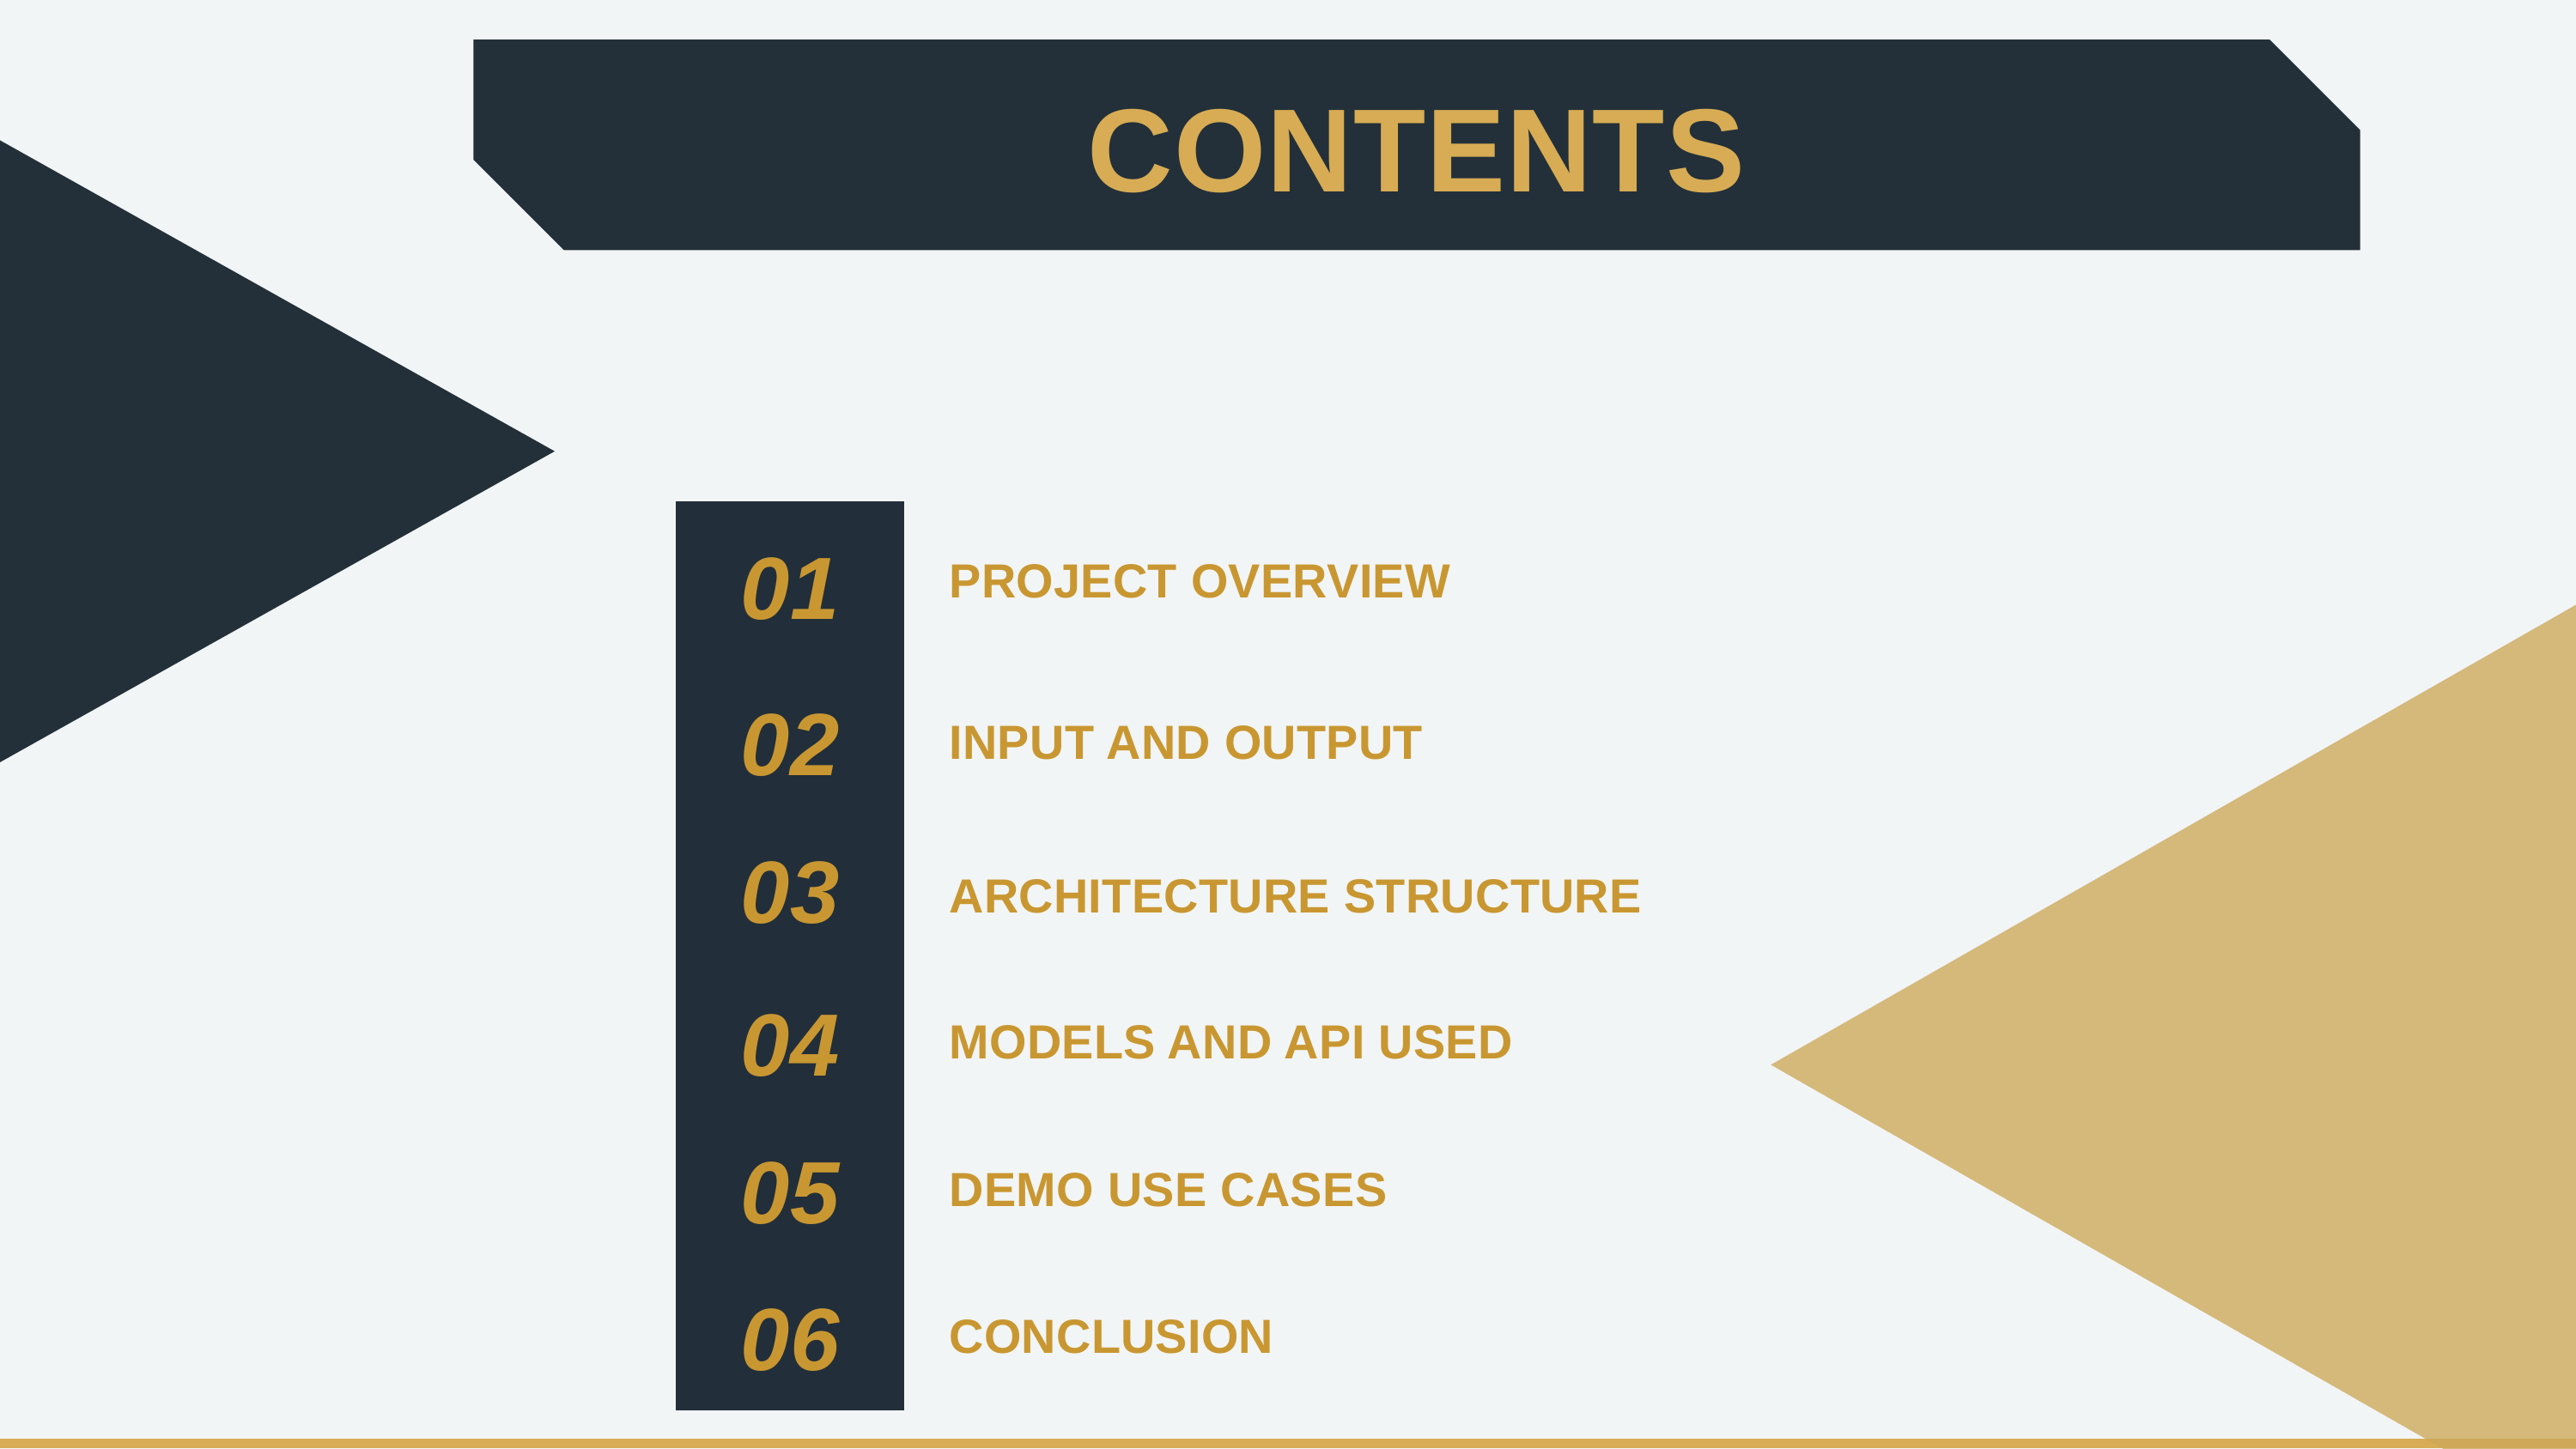

CONTENTS

01

PROJECT OVERVIEW
02

INPUT AND OUTPUT
03

ARCHITECTURE STRUCTURE
04

MODELS AND API USED
05

DEMO USE CASES
06

CONCLUSION